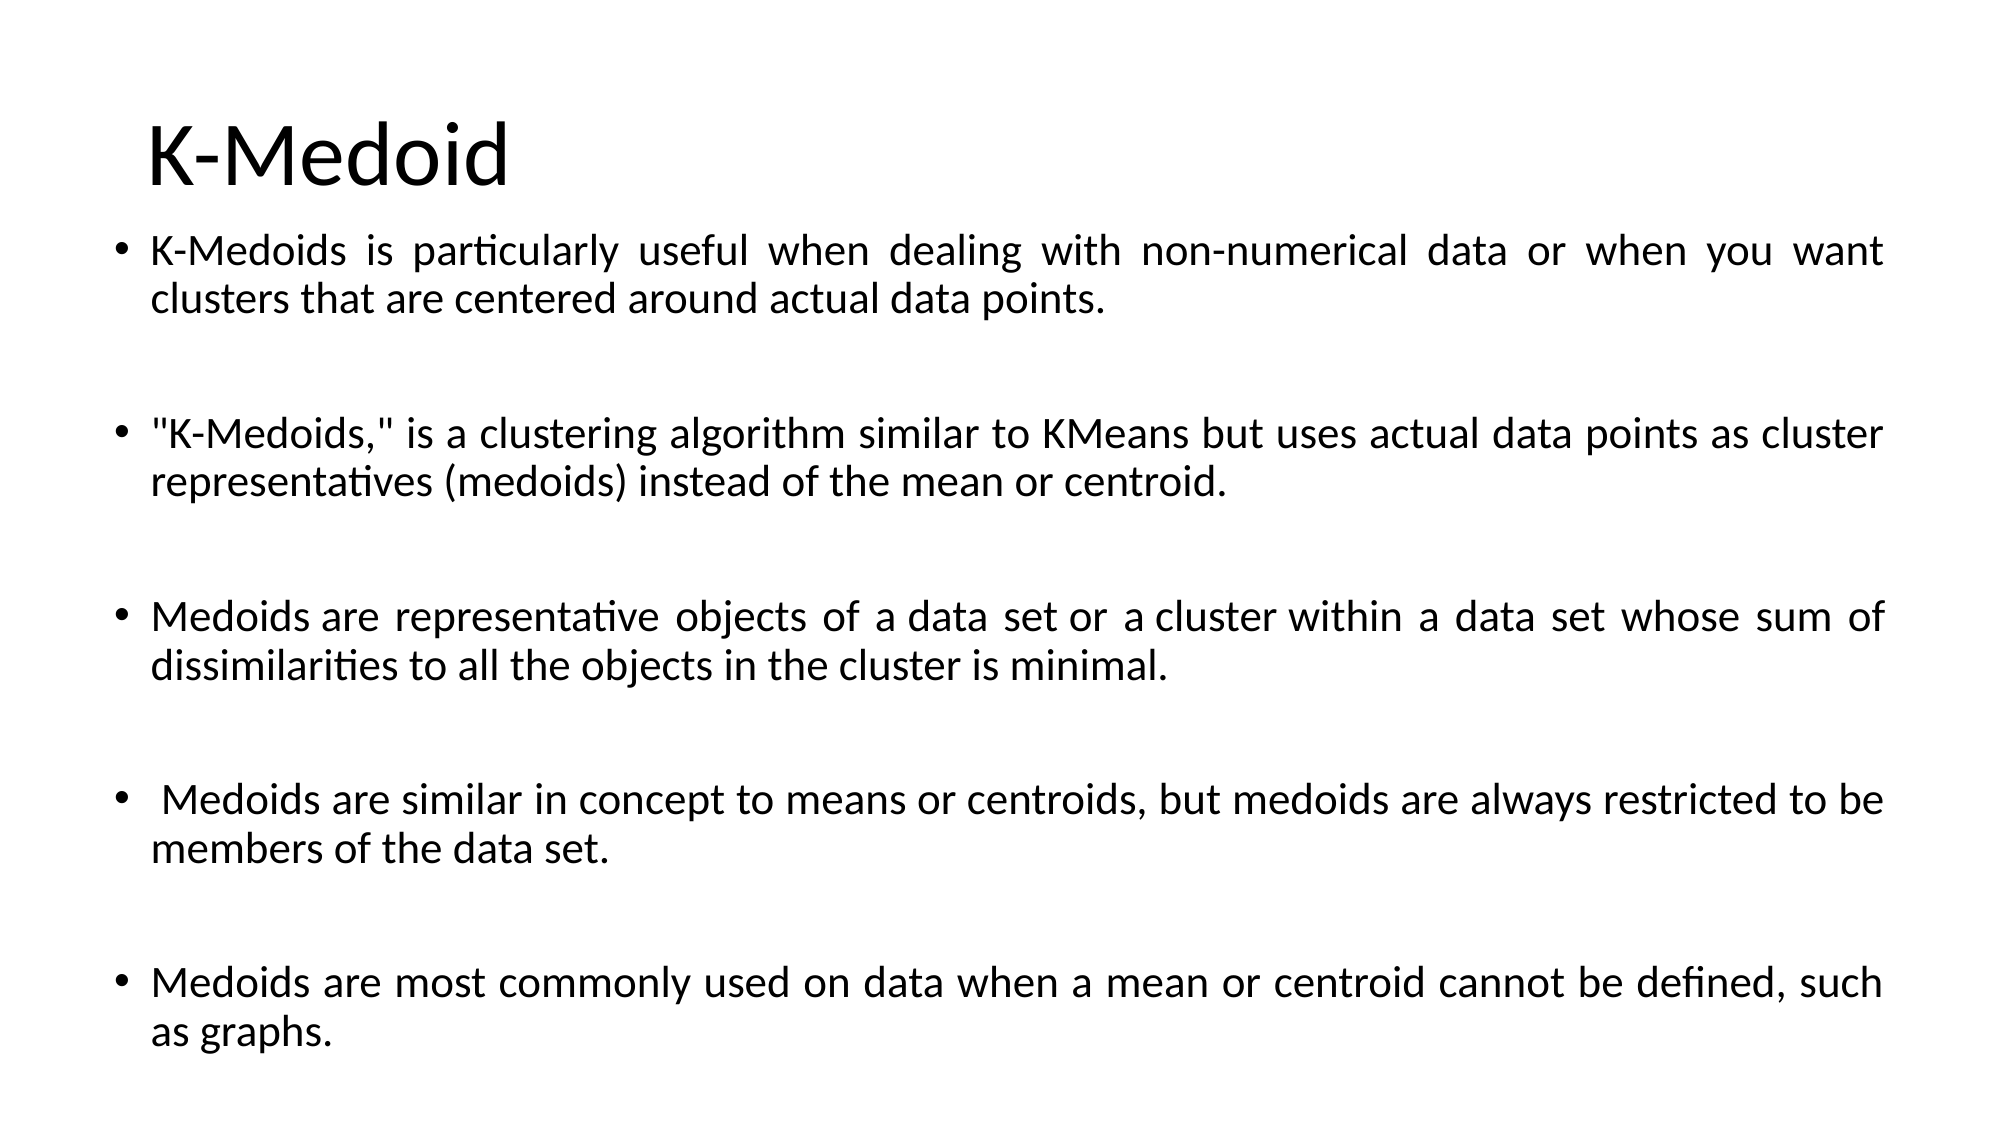

# K-Medoid
K-Medoids is particularly useful when dealing with non-numerical data or when you want clusters that are centered around actual data points.

"K-Medoids," is a clustering algorithm similar to KMeans but uses actual data points as cluster representatives (medoids) instead of the mean or centroid.

Medoids are representative objects of a data set or a cluster within a data set whose sum of dissimilarities to all the objects in the cluster is minimal.

 Medoids are similar in concept to means or centroids, but medoids are always restricted to be members of the data set.

Medoids are most commonly used on data when a mean or centroid cannot be defined, such as graphs.